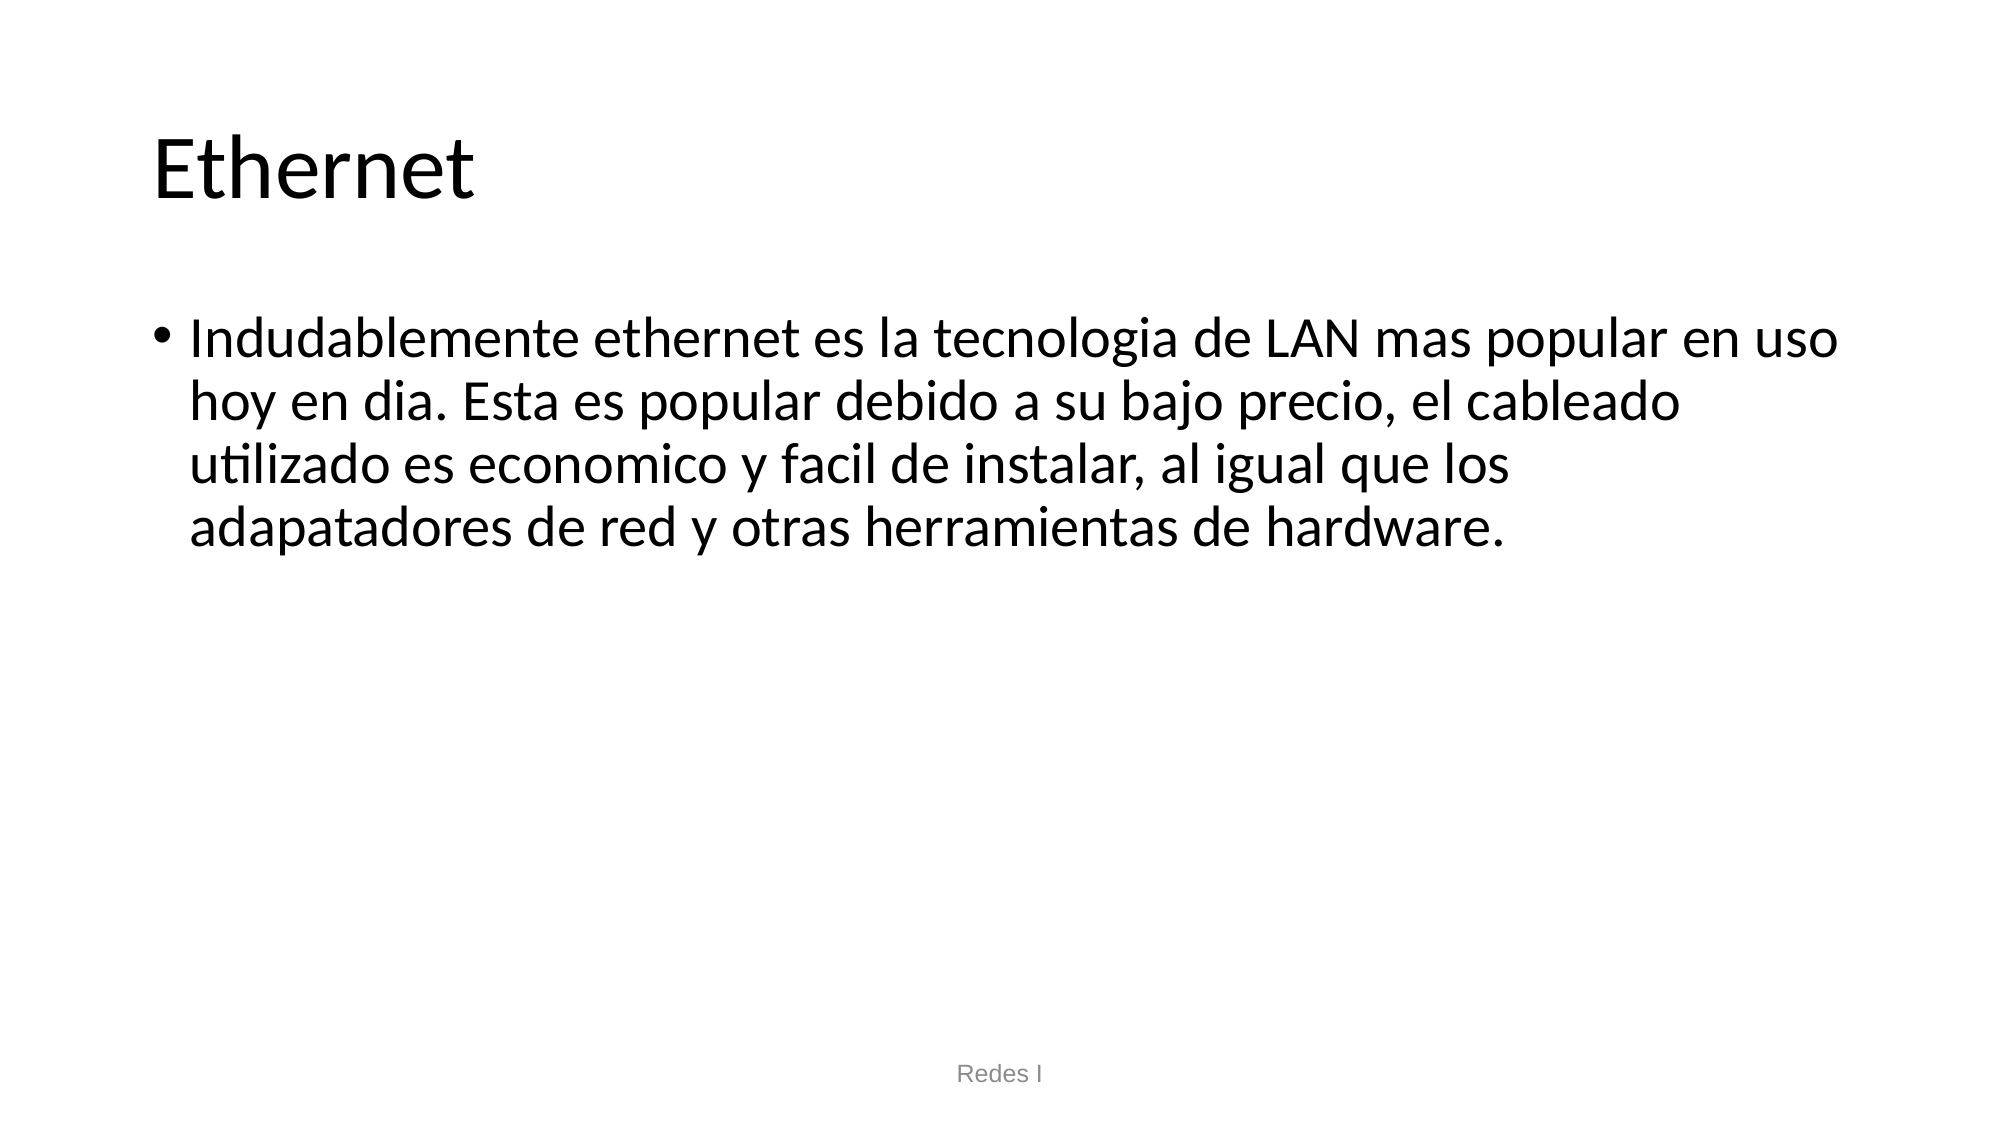

# Ethernet
Indudablemente ethernet es la tecnologia de LAN mas popular en uso hoy en dia. Esta es popular debido a su bajo precio, el cableado utilizado es economico y facil de instalar, al igual que los adapatadores de red y otras herramientas de hardware.
Redes I